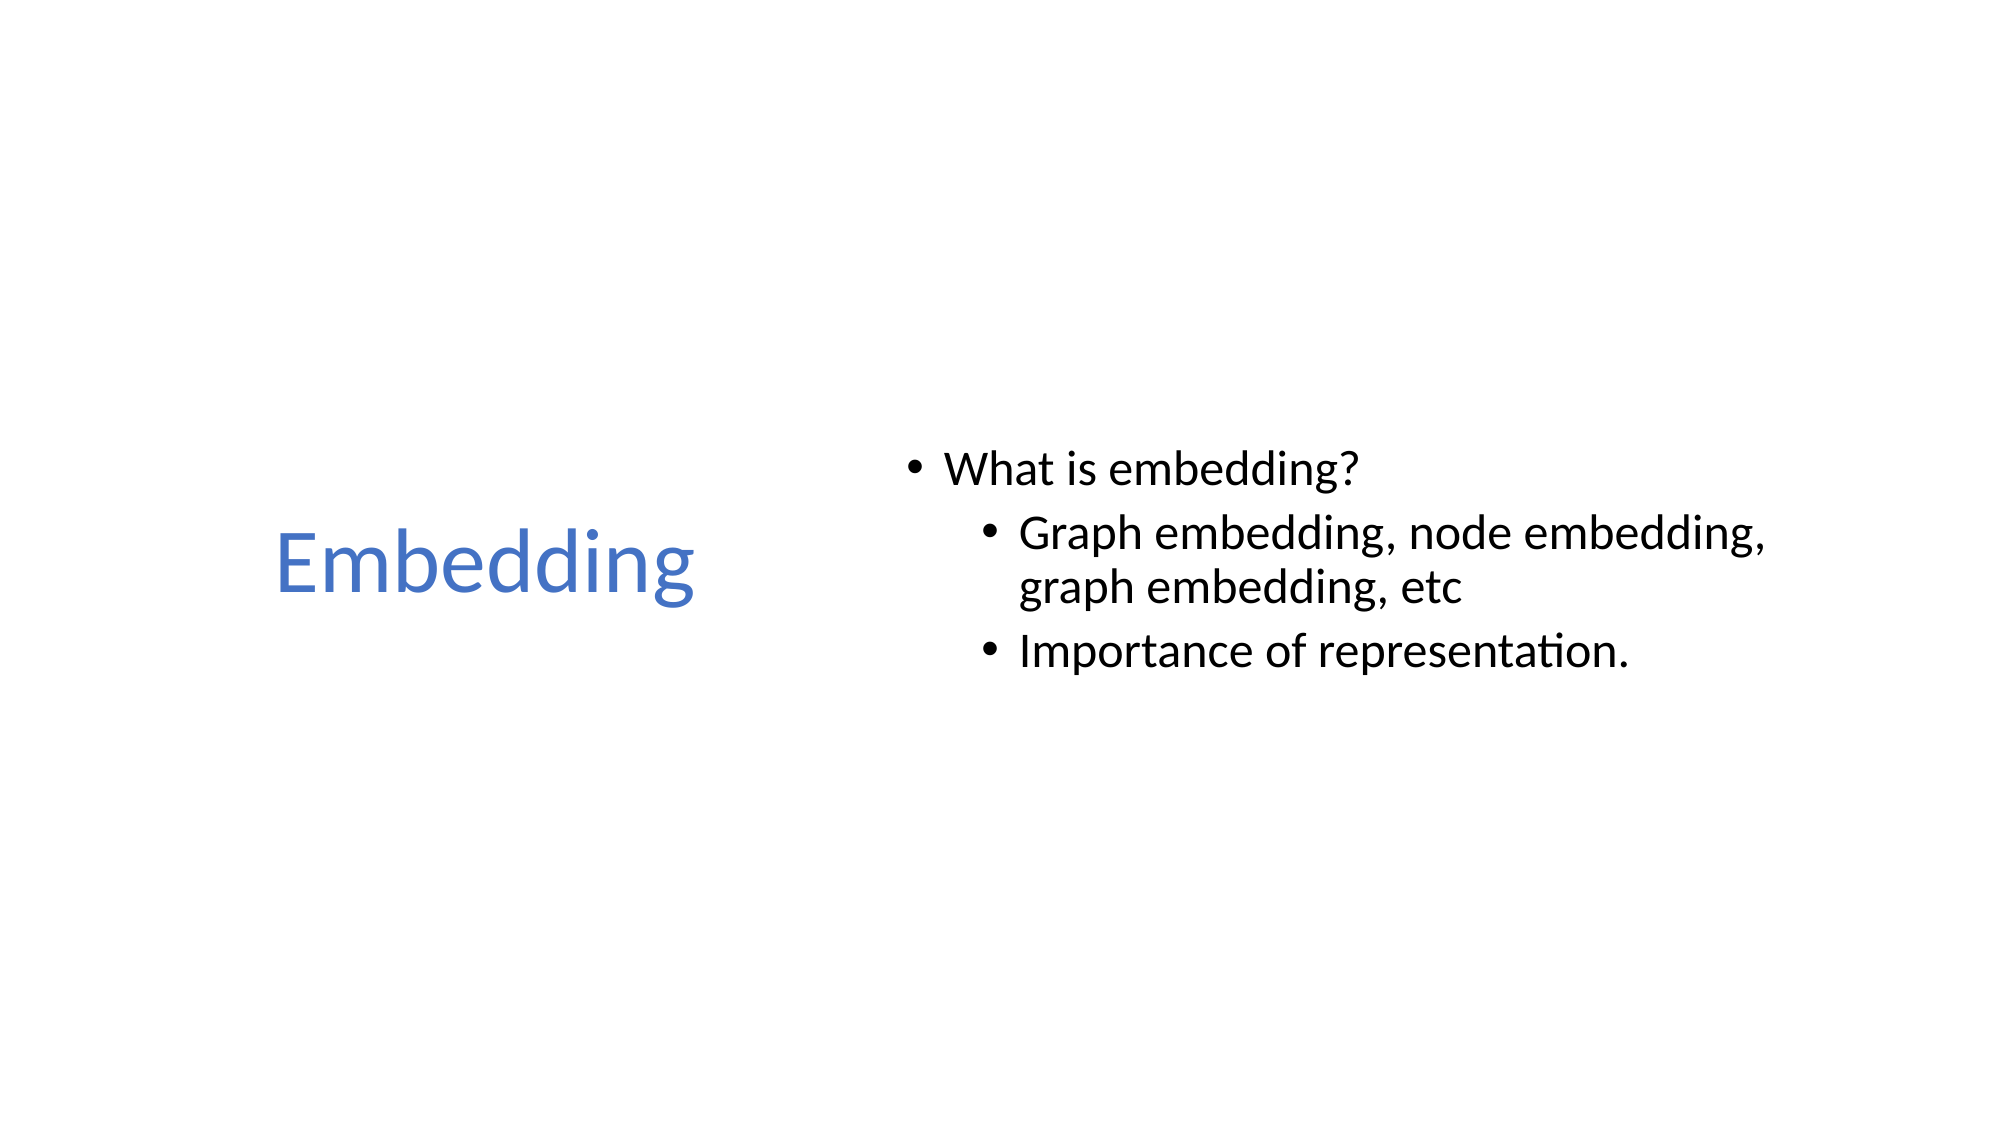

# Embedding

What is embedding?
Graph embedding, node embedding, graph embedding, etc
Importance of representation.